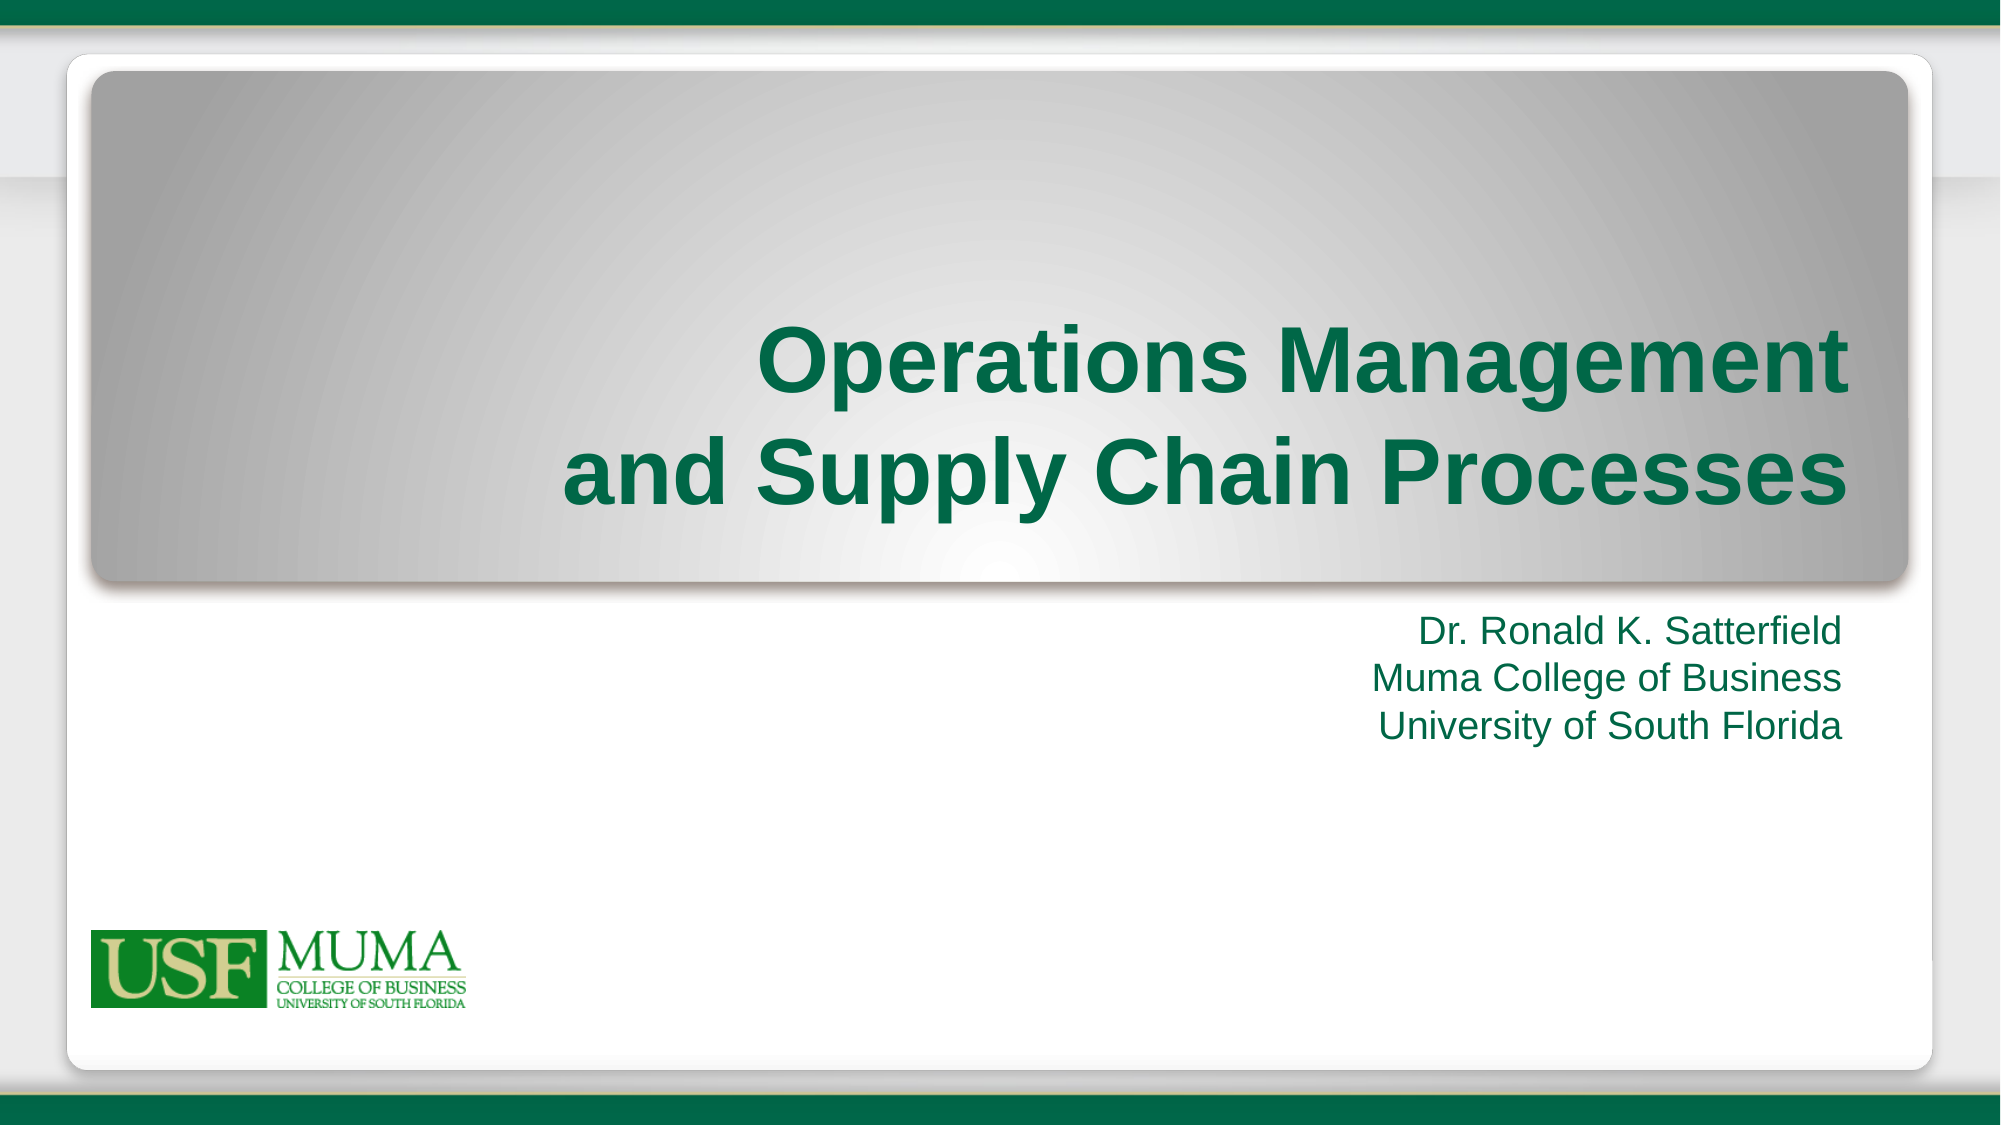

# Operations Management and Supply Chain Processes
Dr. Ronald K. Satterfield
Muma College of Business
University of South Florida